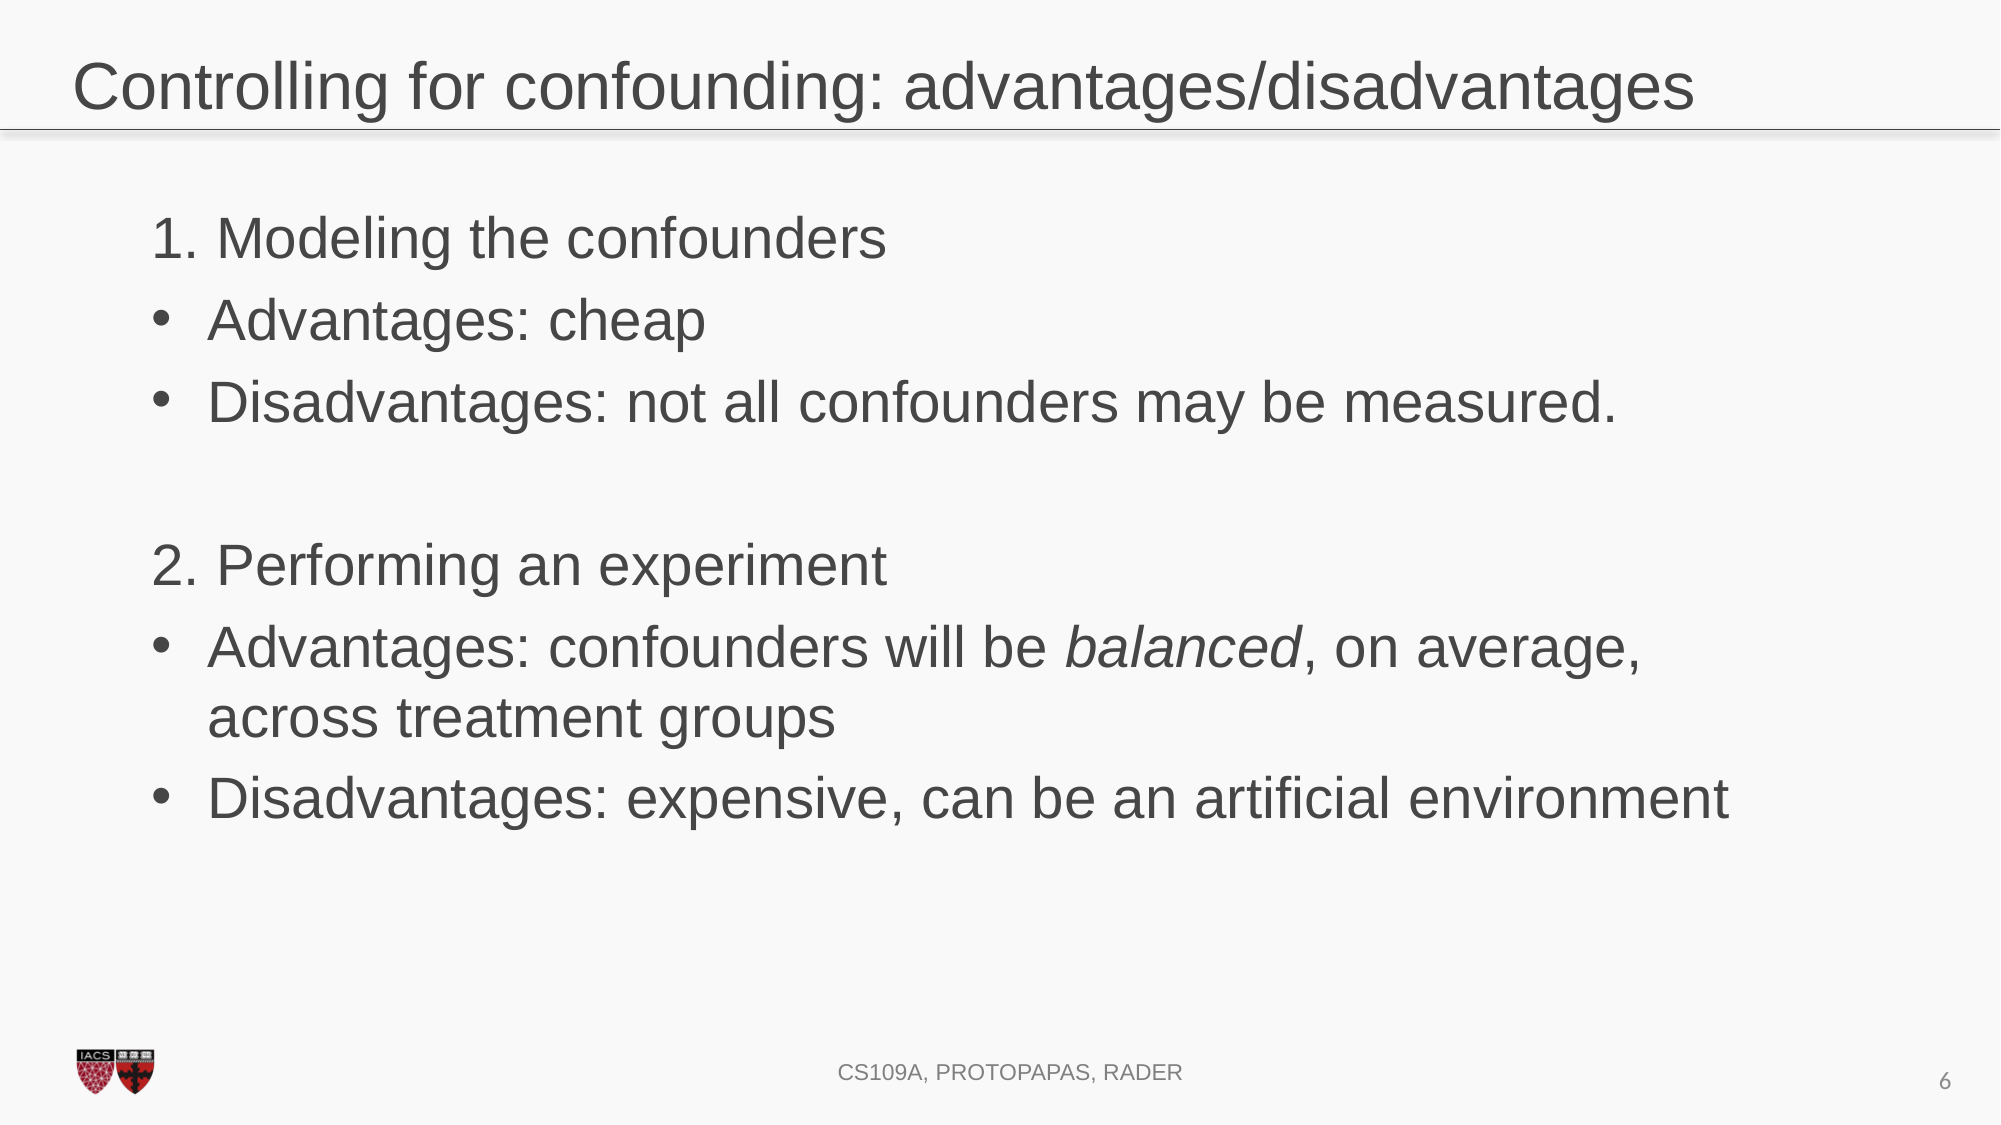

# Controlling for confounding: advantages/disadvantages
1. Modeling the confounders
Advantages: cheap
Disadvantages: not all confounders may be measured.

2. Performing an experiment
Advantages: confounders will be balanced, on average, across treatment groups
Disadvantages: expensive, can be an artificial environment
6